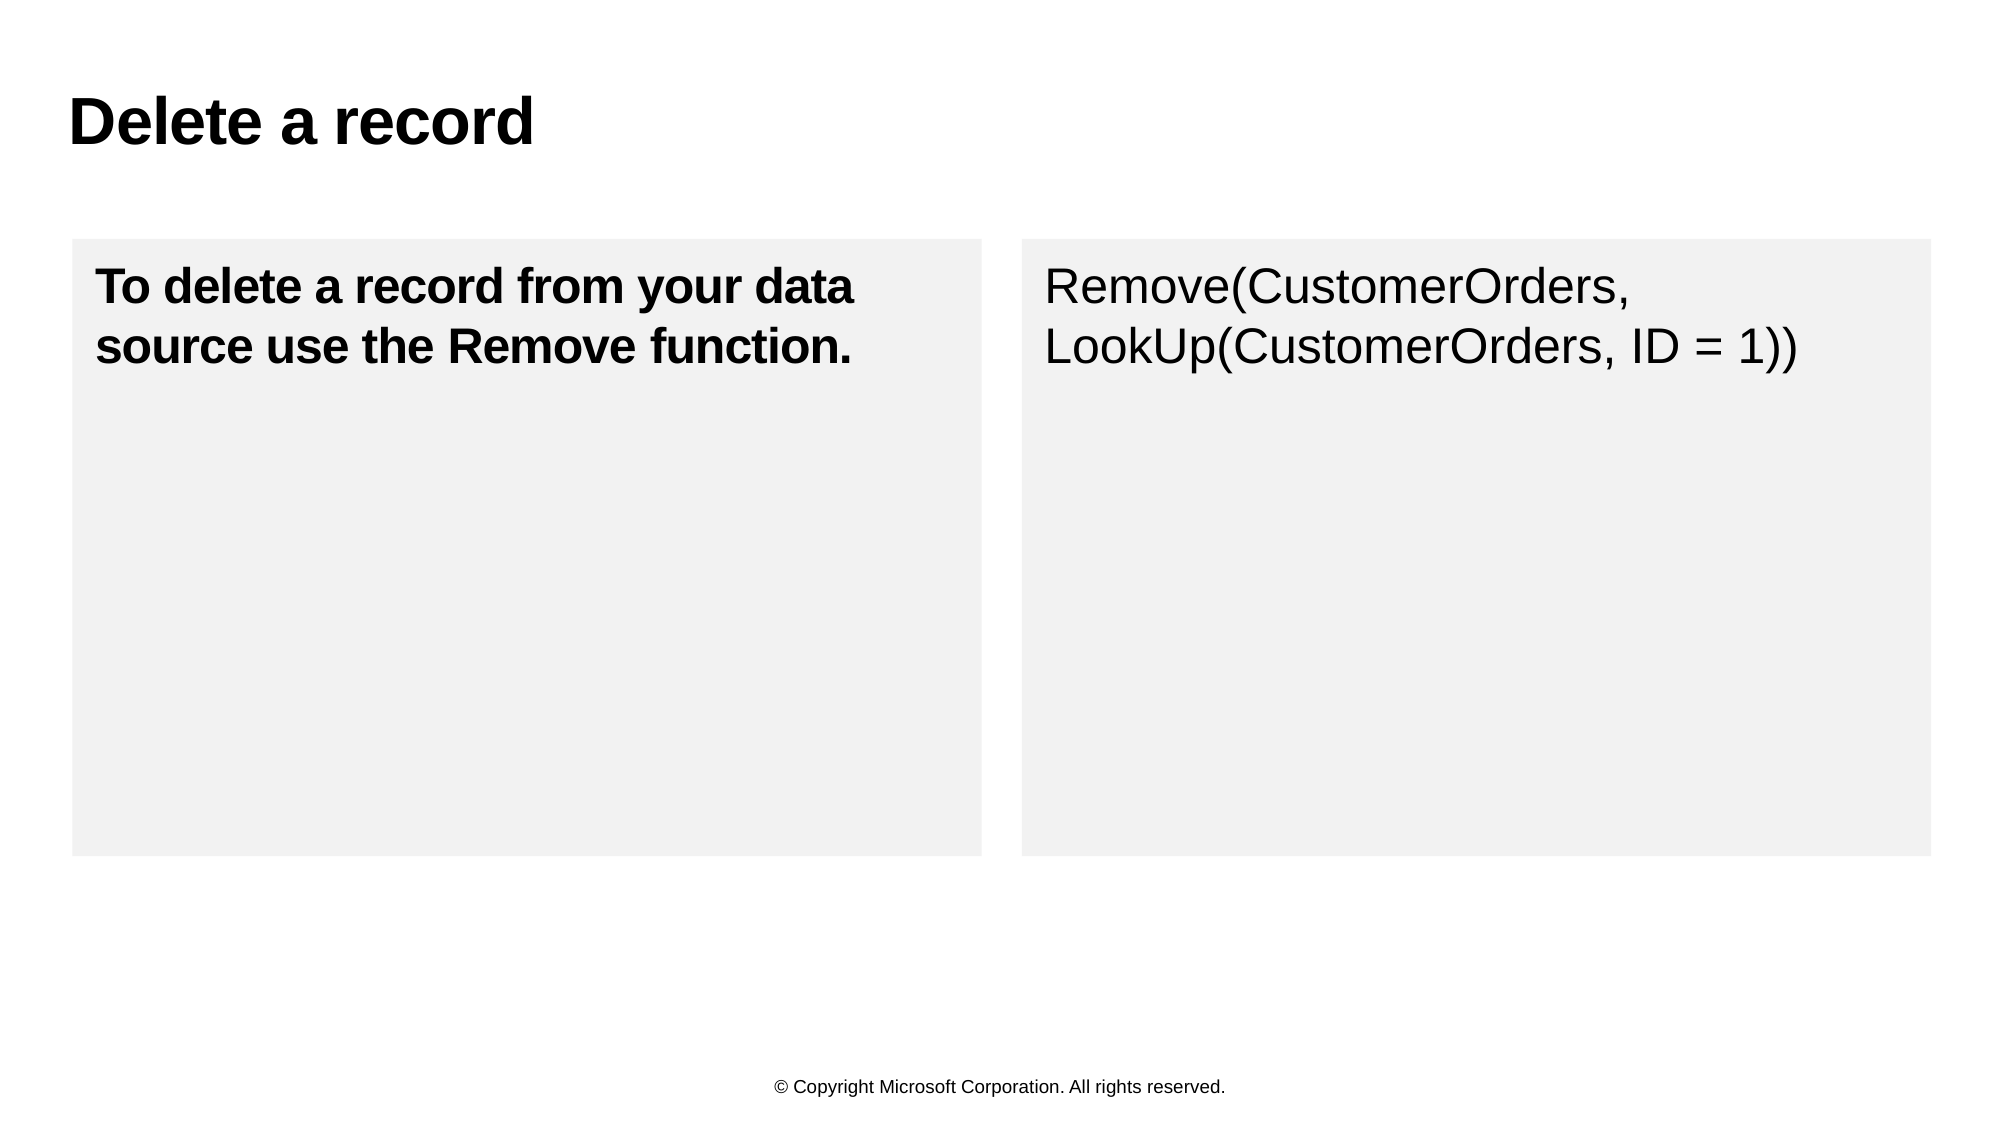

# Delete a record
To delete a record from your data source use the Remove function.
Remove(CustomerOrders, LookUp(CustomerOrders, ID = 1))